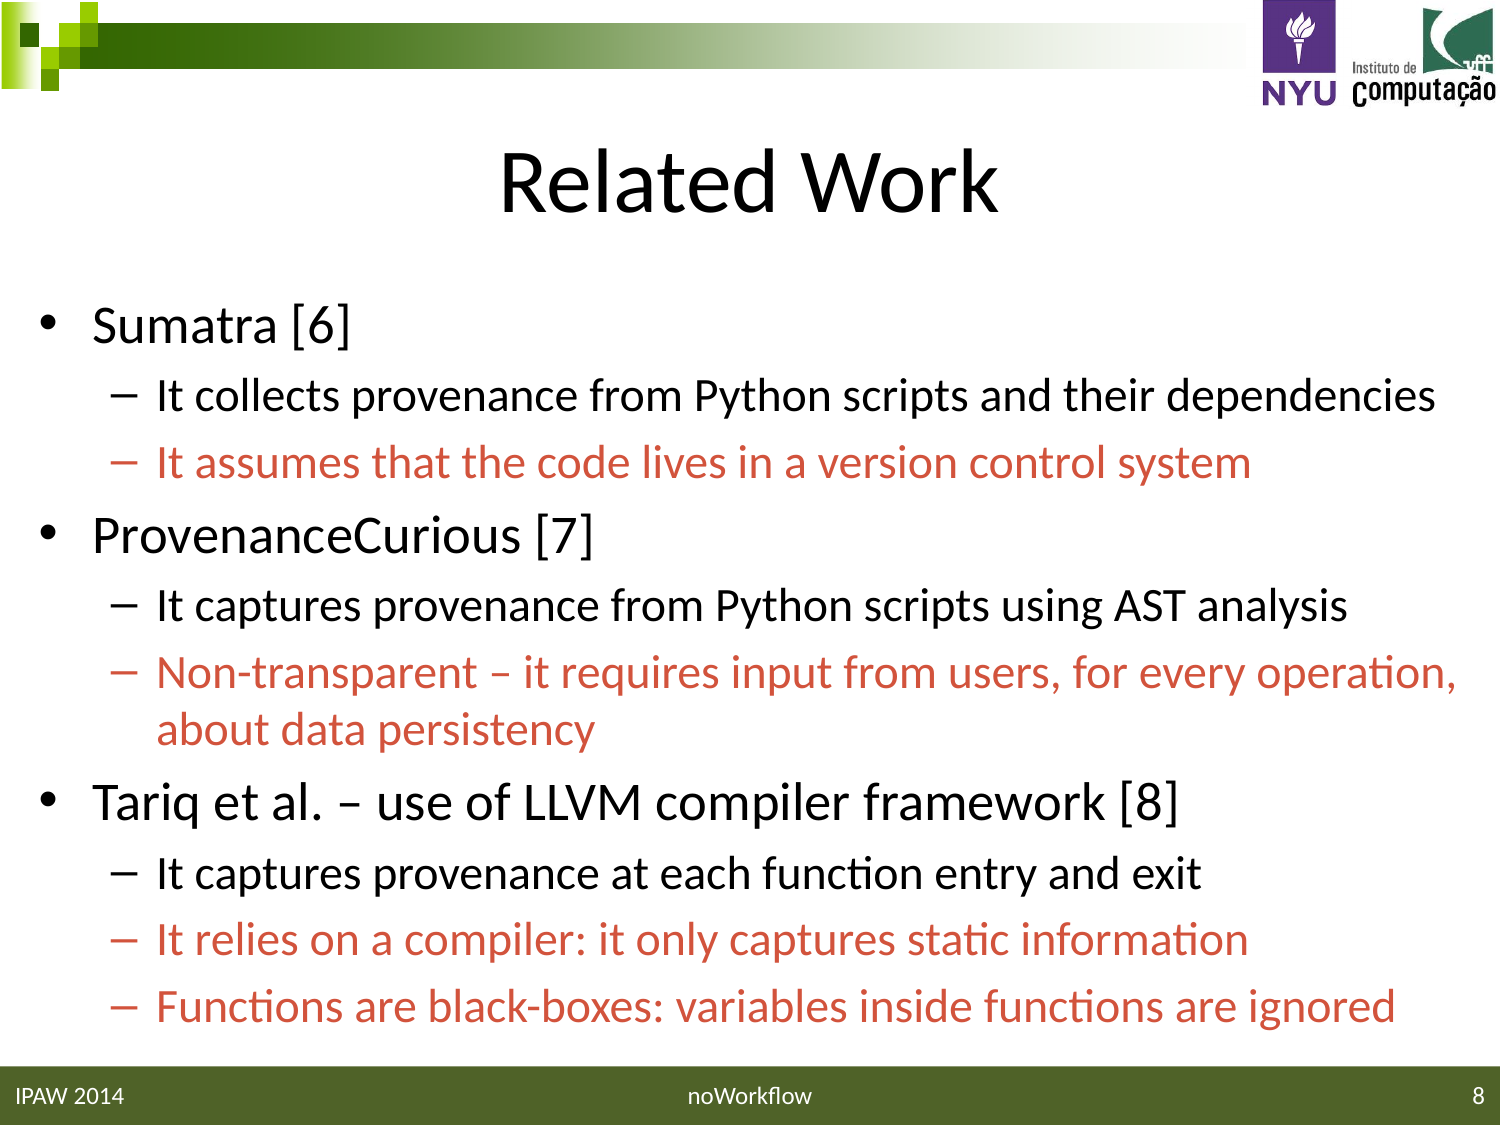

# Related Work
Sumatra [6]
It collects provenance from Python scripts and their dependencies
It assumes that the code lives in a version control system
ProvenanceCurious [7]
It captures provenance from Python scripts using AST analysis
Non-transparent – it requires input from users, for every operation, about data persistency
Tariq et al. – use of LLVM compiler framework [8]
It captures provenance at each function entry and exit
It relies on a compiler: it only captures static information
Functions are black-boxes: variables inside functions are ignored
IPAW 2014
noWorkflow
8